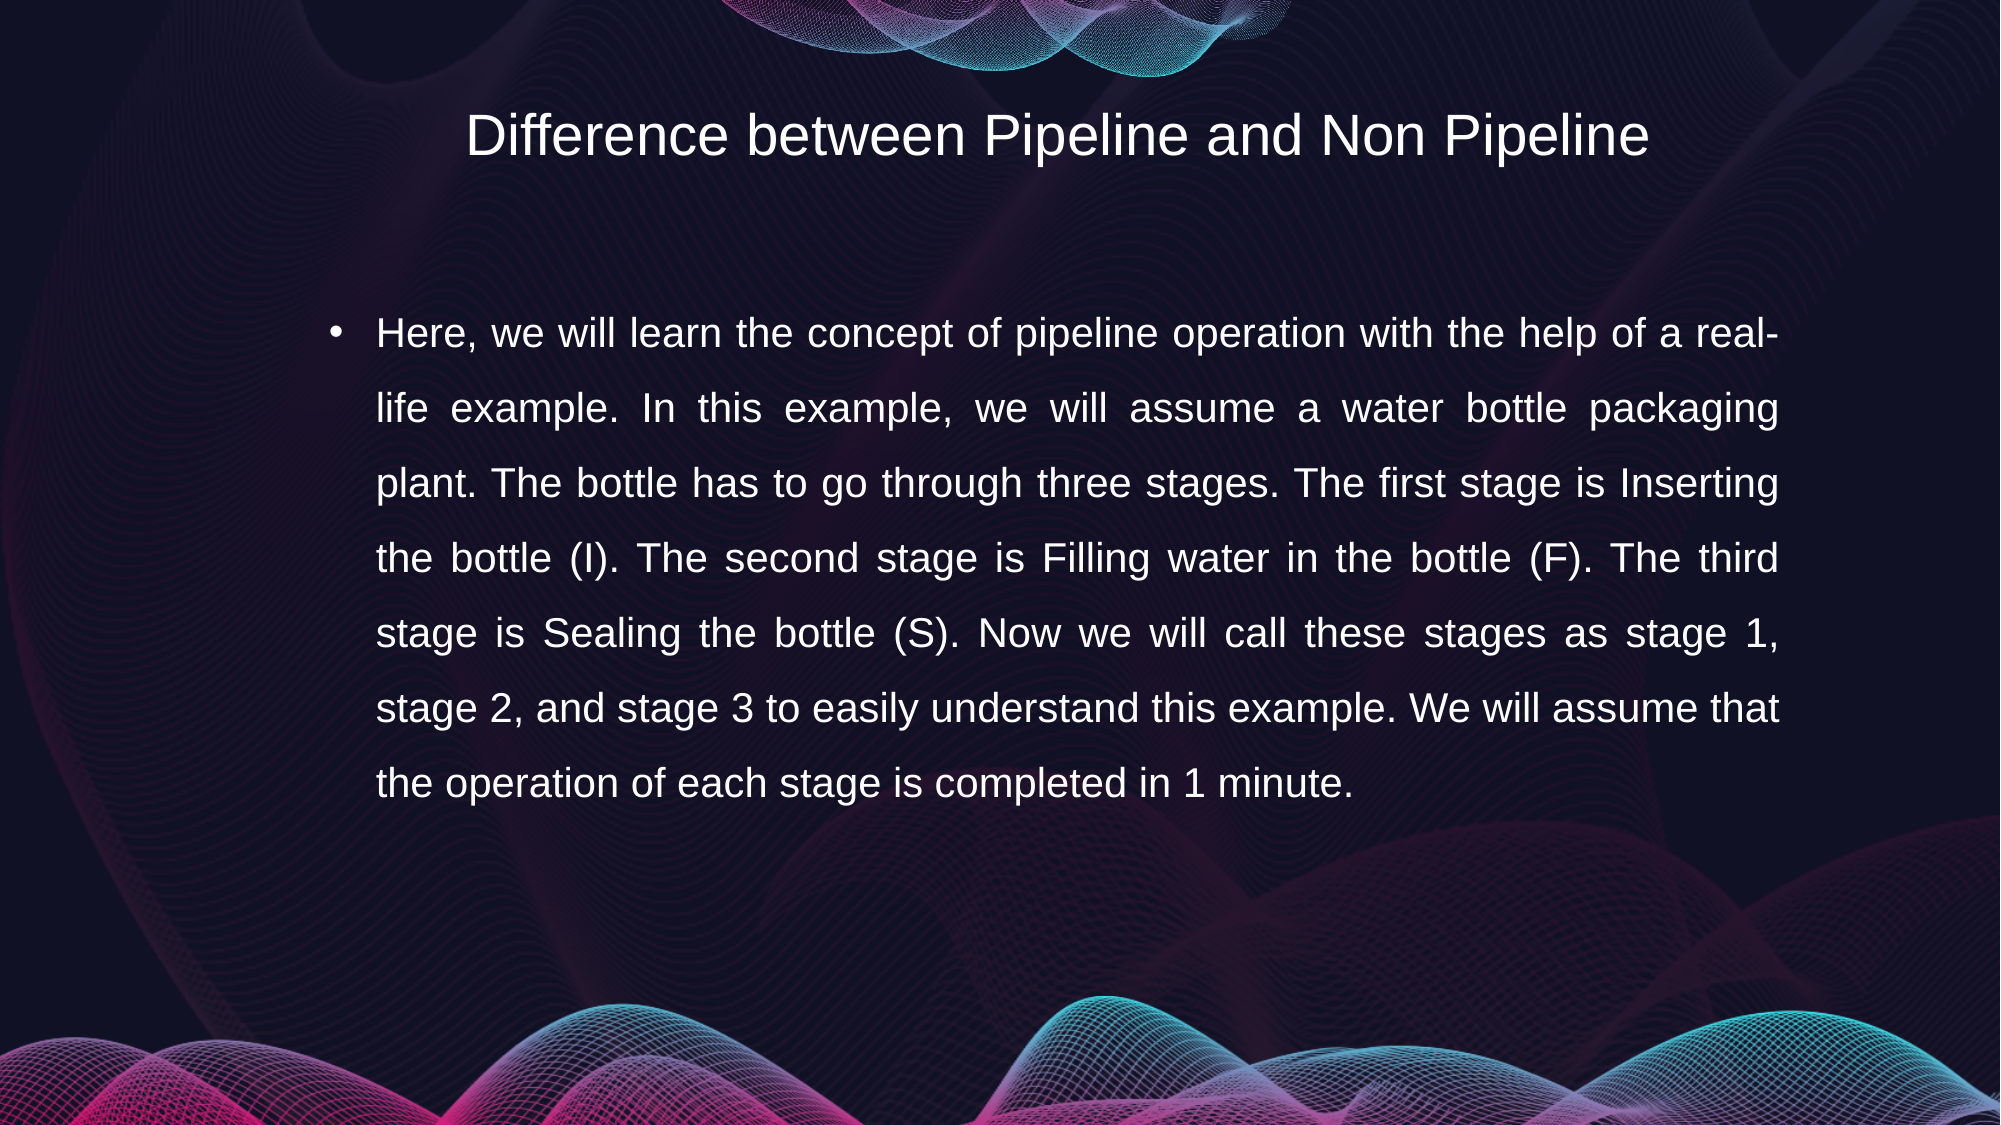

Difference between Pipeline and Non Pipeline
Here, we will learn the concept of pipeline operation with the help of a real-life example. In this example, we will assume a water bottle packaging plant. The bottle has to go through three stages. The first stage is Inserting the bottle (I). The second stage is Filling water in the bottle (F). The third stage is Sealing the bottle (S). Now we will call these stages as stage 1, stage 2, and stage 3 to easily understand this example. We will assume that the operation of each stage is completed in 1 minute.